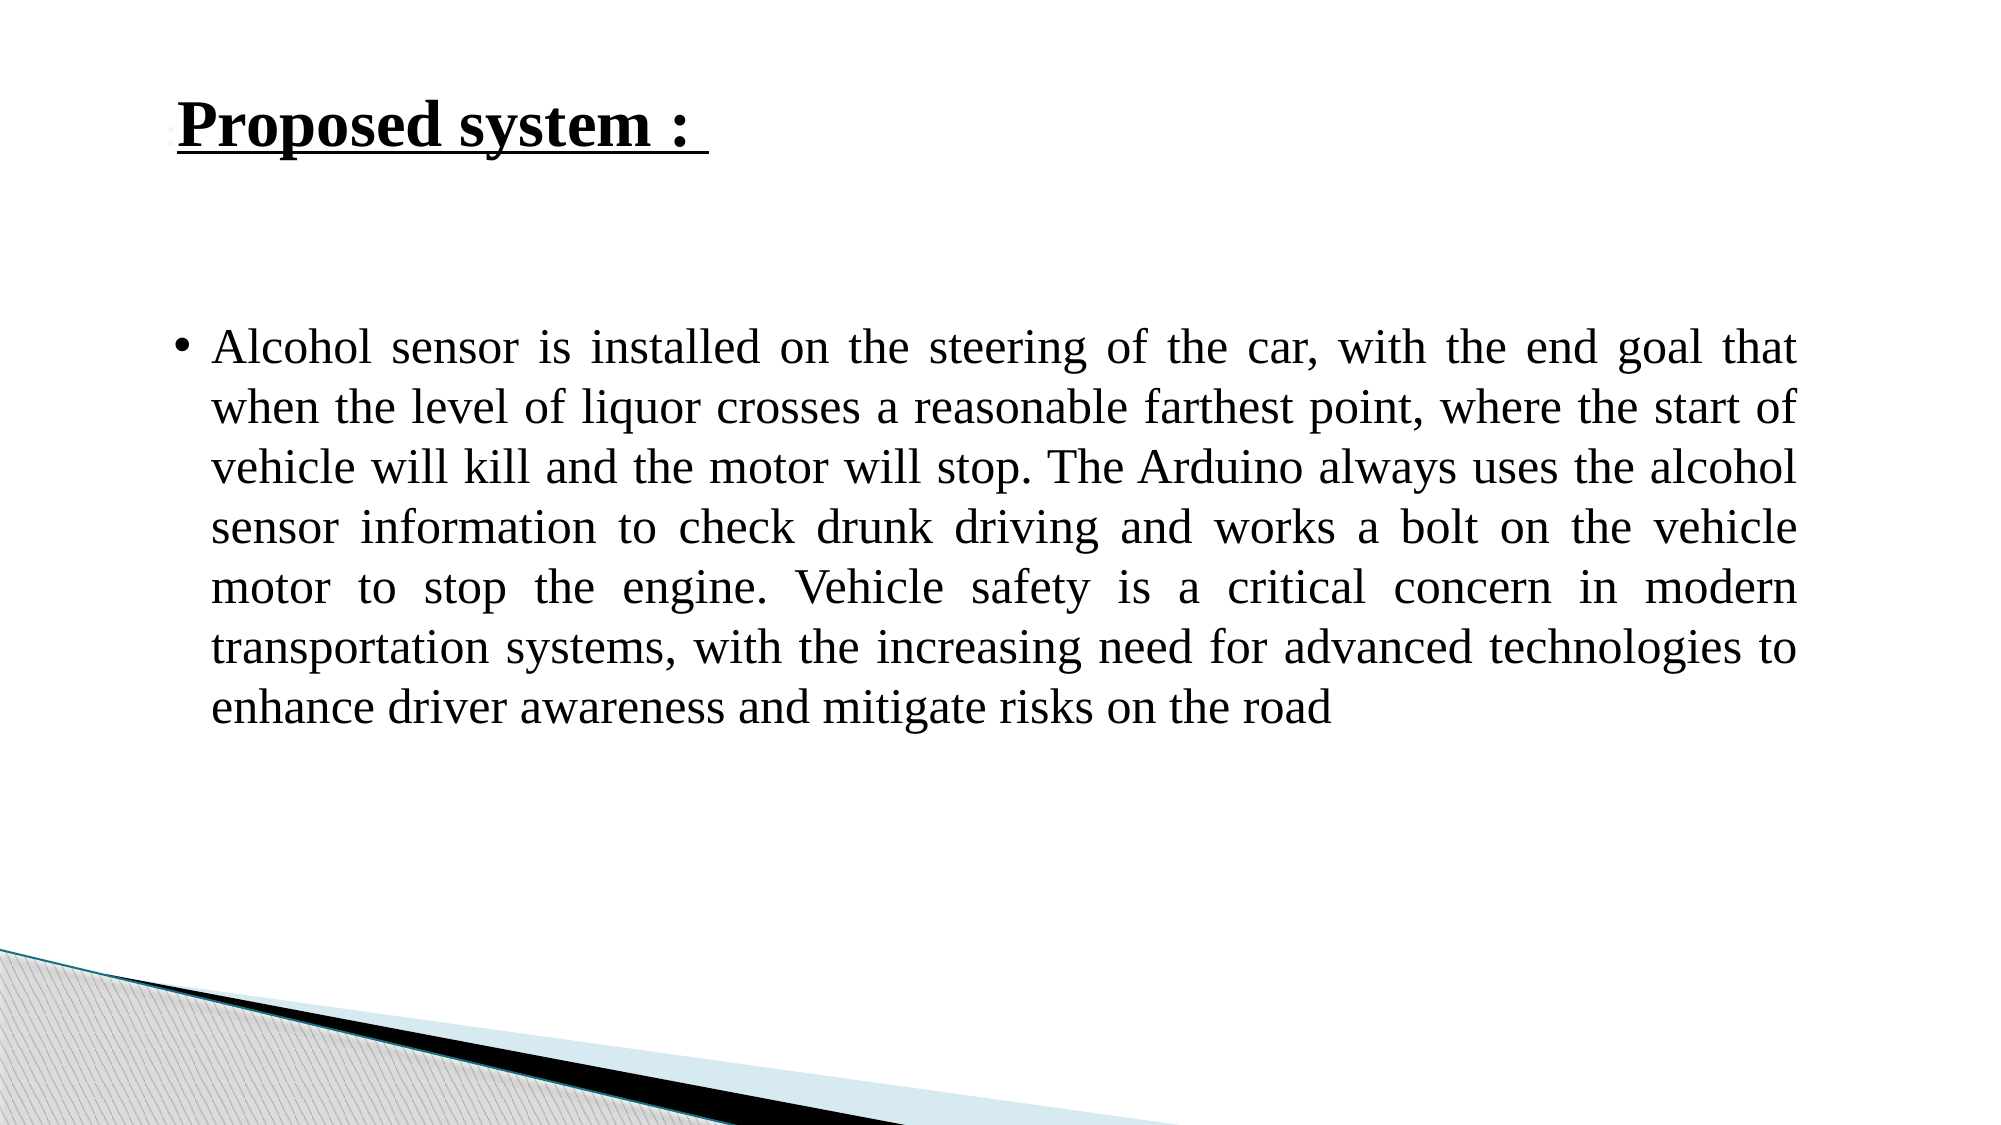

:Proposed system :
Alcohol sensor is installed on the steering of the car, with the end goal that when the level of liquor crosses a reasonable farthest point, where the start of vehicle will kill and the motor will stop. The Arduino always uses the alcohol sensor information to check drunk driving and works a bolt on the vehicle motor to stop the engine. Vehicle safety is a critical concern in modern transportation systems, with the increasing need for advanced technologies to enhance driver awareness and mitigate risks on the road